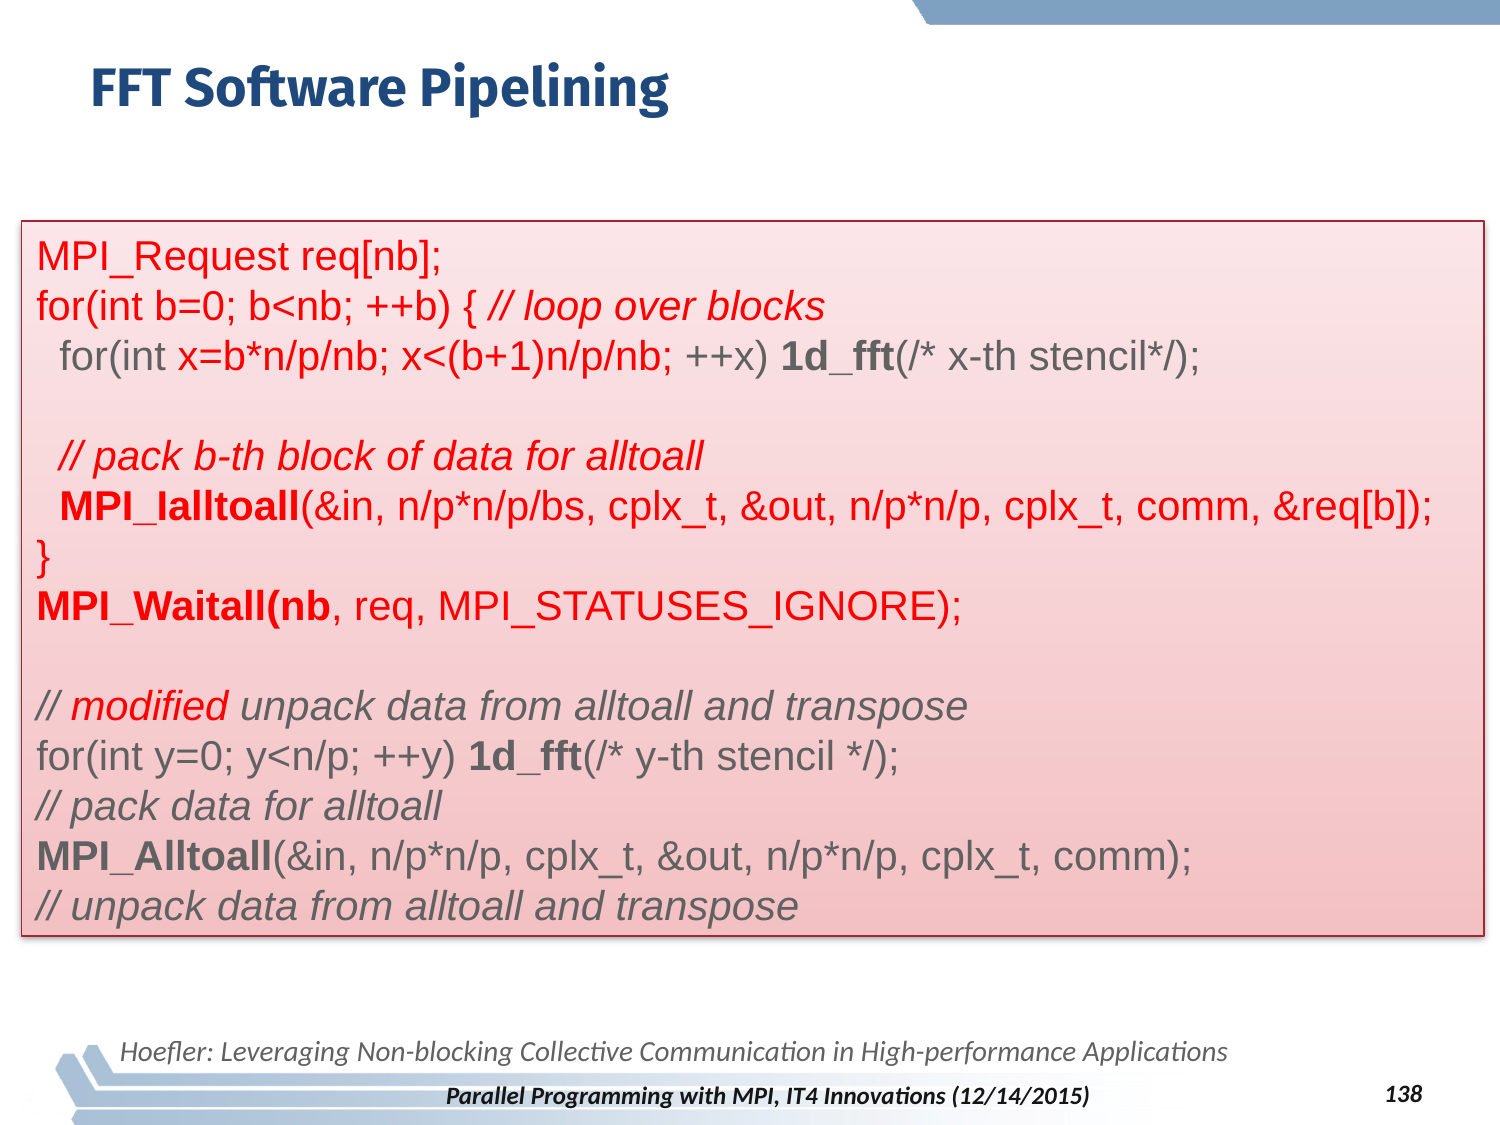

# FFT Software Pipelining
MPI_Request req[nb];
for(int b=0; b<nb; ++b) { // loop over blocks
  for(int x=b*n/p/nb; x<(b+1)n/p/nb; ++x) 1d_fft(/* x-th stencil*/);

  // pack b-th block of data for alltoall
  MPI_Ialltoall(&in, n/p*n/p/bs, cplx_t, &out, n/p*n/p, cplx_t, comm, &req[b]);
}
MPI_Waitall(nb, req, MPI_STATUSES_IGNORE);

// modified unpack data from alltoall and transpose
for(int y=0; y<n/p; ++y) 1d_fft(/* y-th stencil */);
// pack data for alltoall
MPI_Alltoall(&in, n/p*n/p, cplx_t, &out, n/p*n/p, cplx_t, comm);
// unpack data from alltoall and transpose
Hoefler: Leveraging Non-blocking Collective Communication in High-performance Applications
138
Parallel Programming with MPI, IT4 Innovations (12/14/2015)